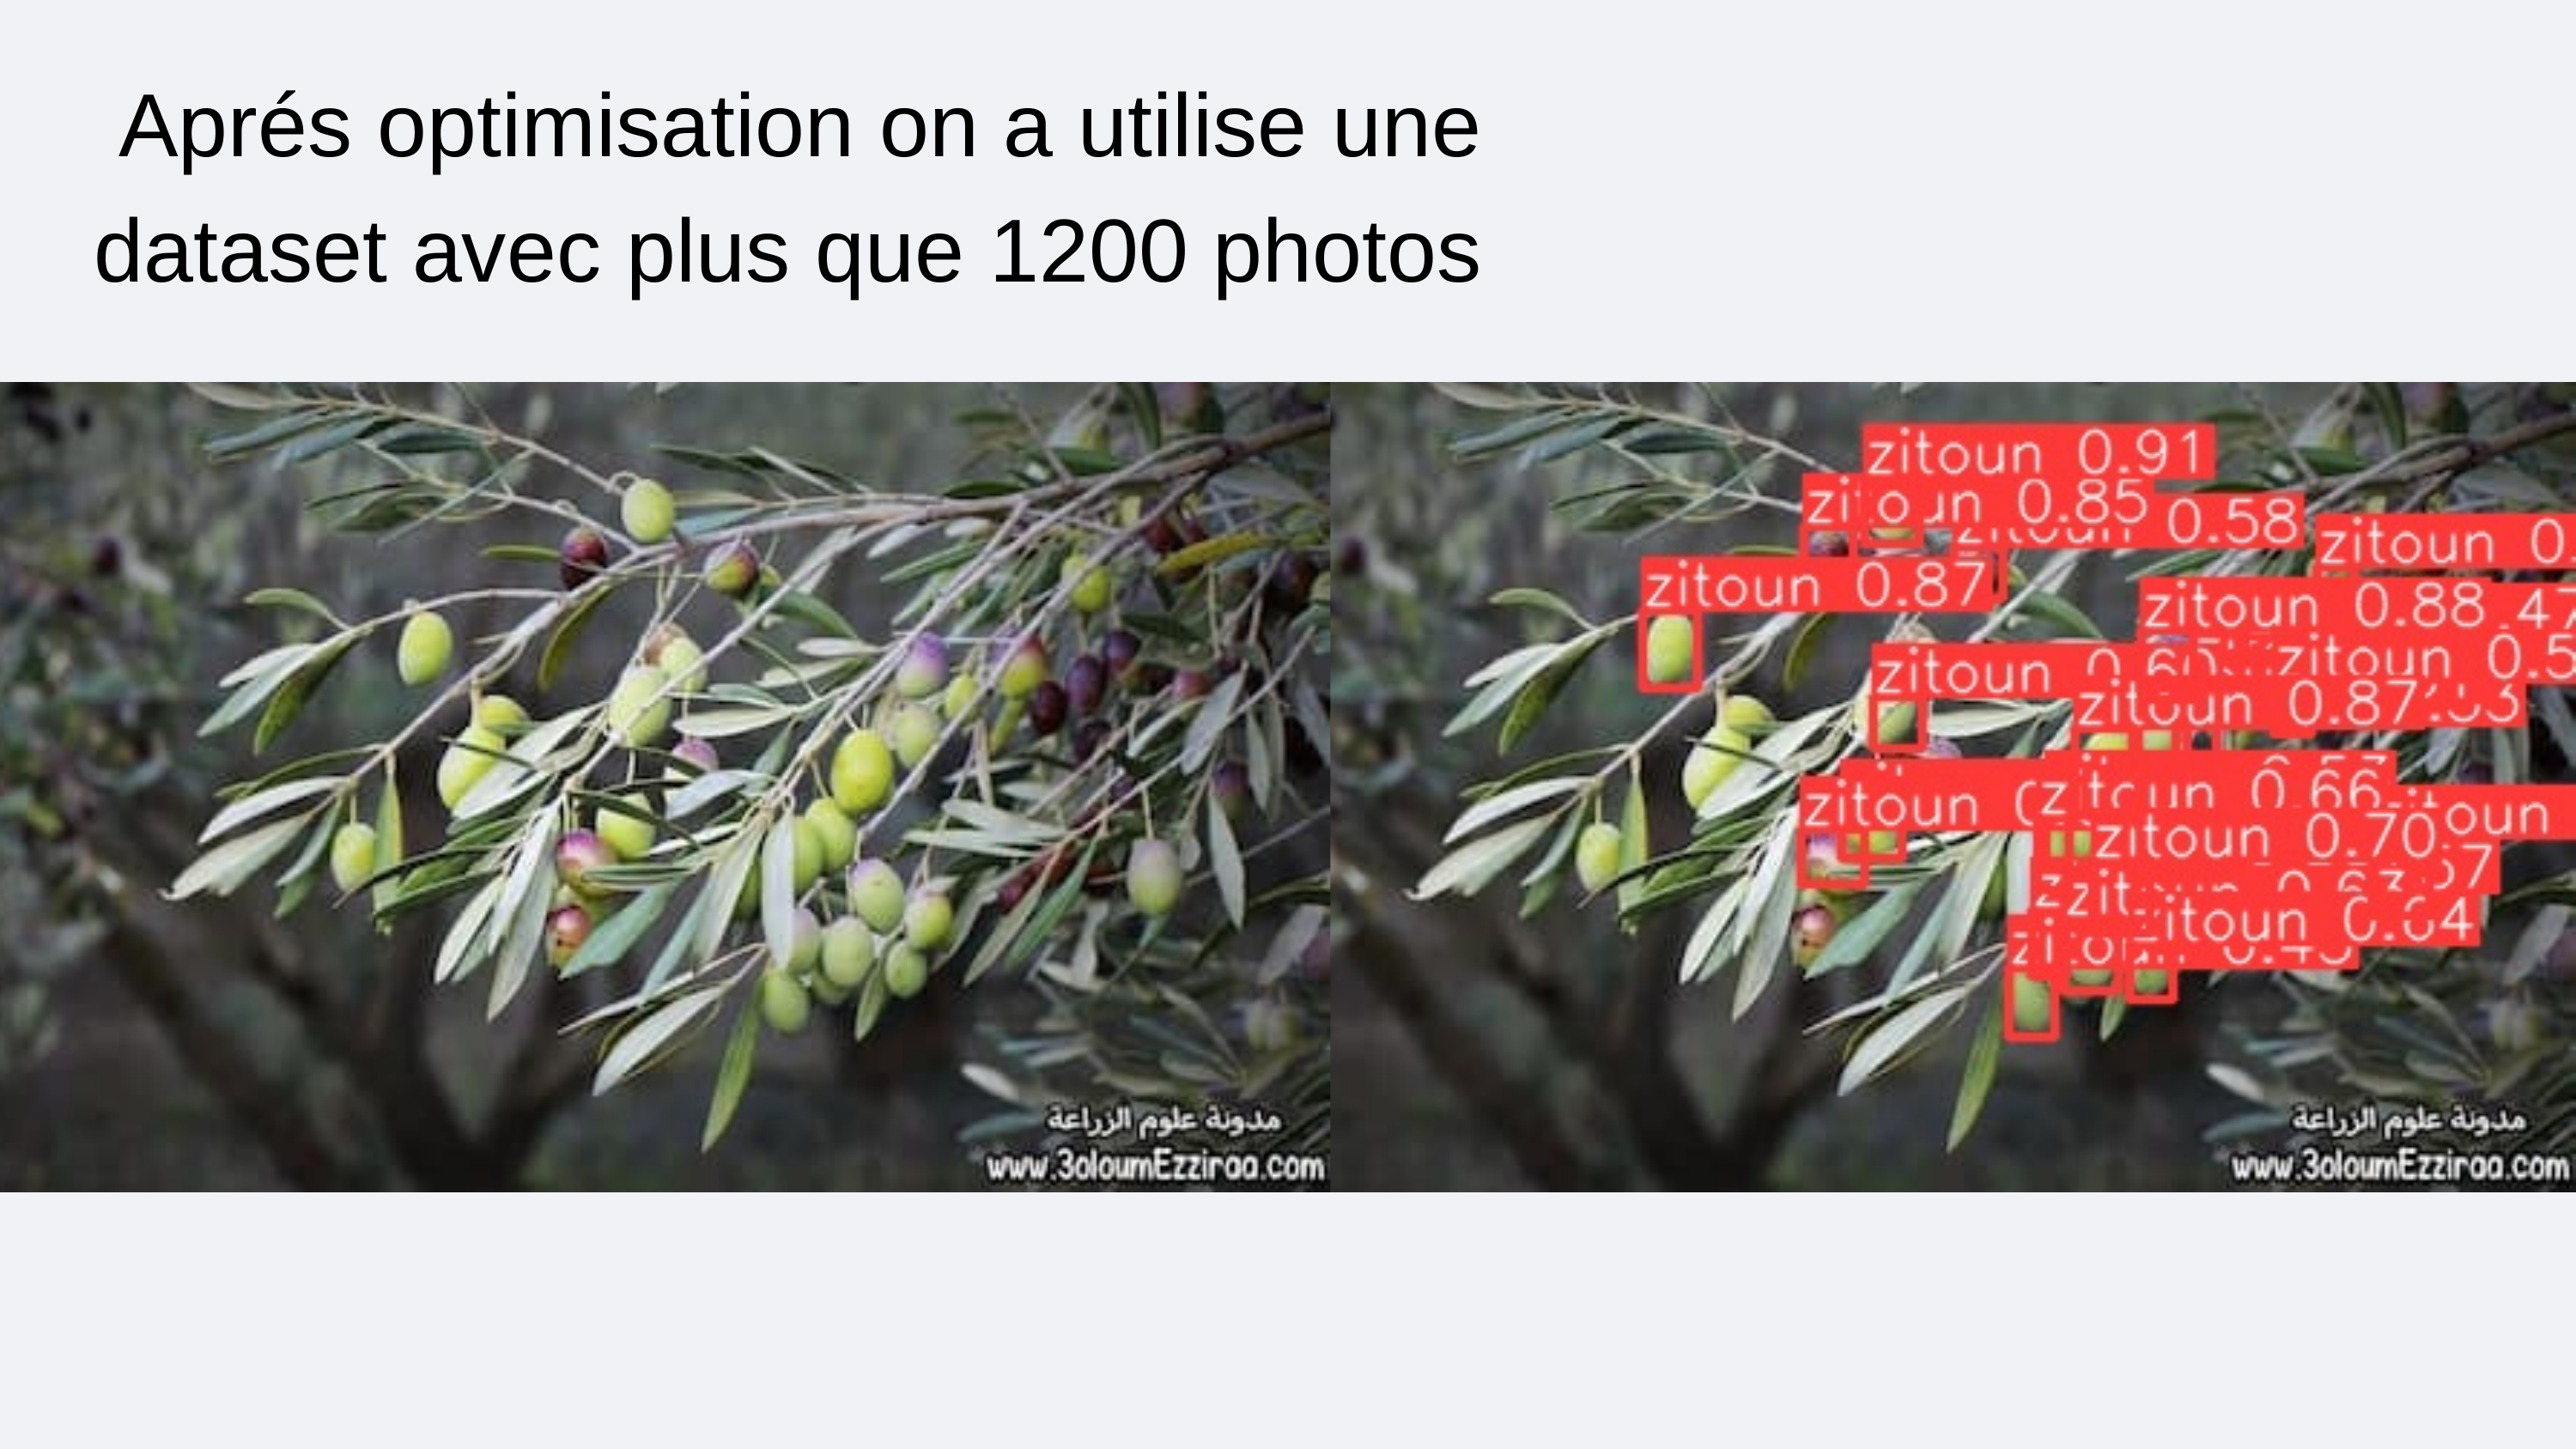

Aprés optimisation on a utilise une dataset avec plus que 1200 photos